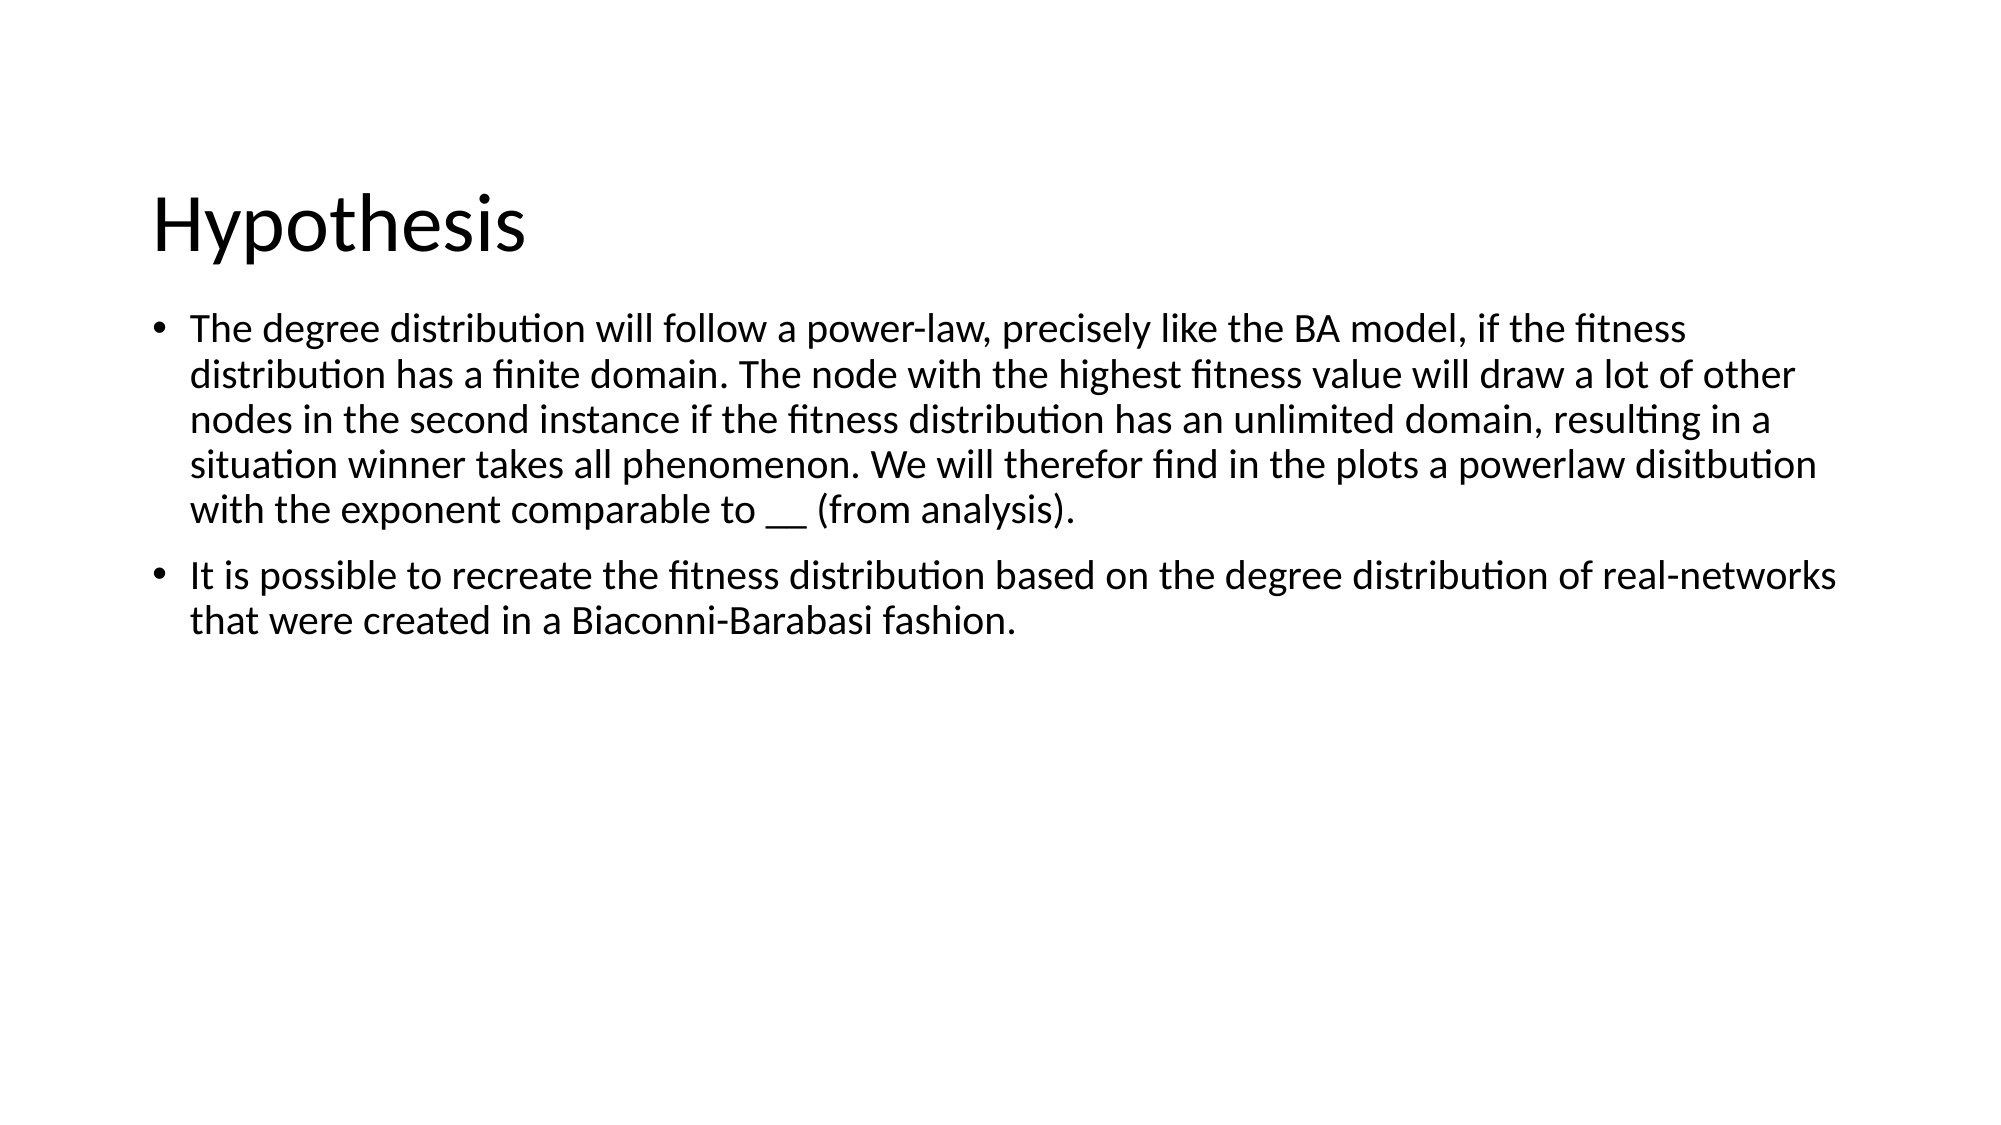

# Hypothesis
The degree distribution will follow a power-law, precisely like the BA model, if the fitness distribution has a finite domain. The node with the highest fitness value will draw a lot of other nodes in the second instance if the fitness distribution has an unlimited domain, resulting in a situation winner takes all phenomenon. We will therefor find in the plots a powerlaw disitbution with the exponent comparable to __ (from analysis).
It is possible to recreate the fitness distribution based on the degree distribution of real-networks that were created in a Biaconni-Barabasi fashion.